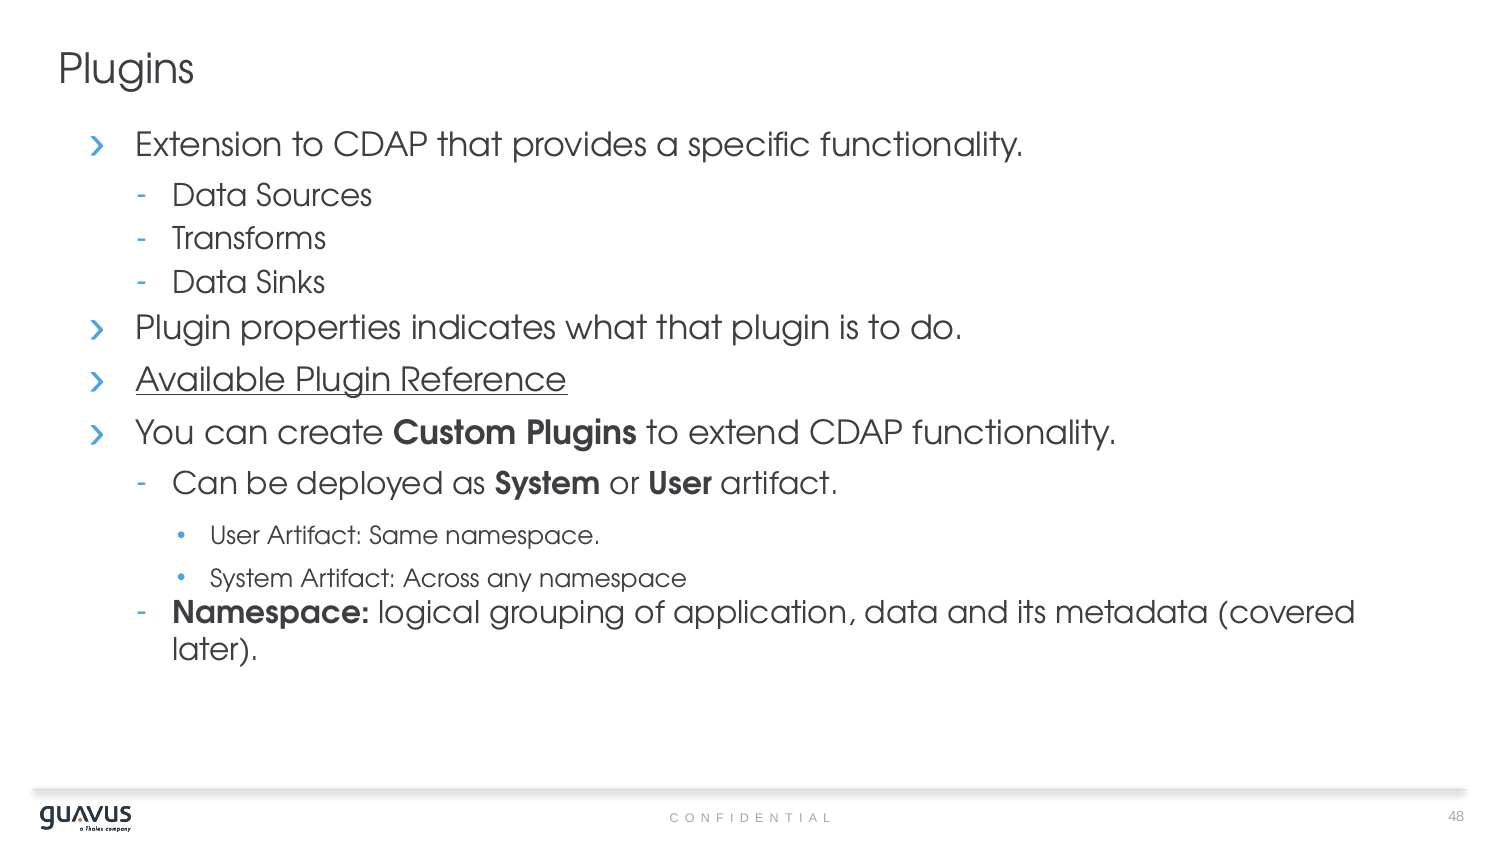

# Plugins
Extension to CDAP that provides a specific functionality.
Data Sources
Transforms
Data Sinks
Plugin properties indicates what that plugin is to do.
Available Plugin Reference
You can create Custom Plugins to extend CDAP functionality.
Can be deployed as System or User artifact.
User Artifact: Same namespace.
System Artifact: Across any namespace
Namespace: logical grouping of application, data and its metadata (covered later).